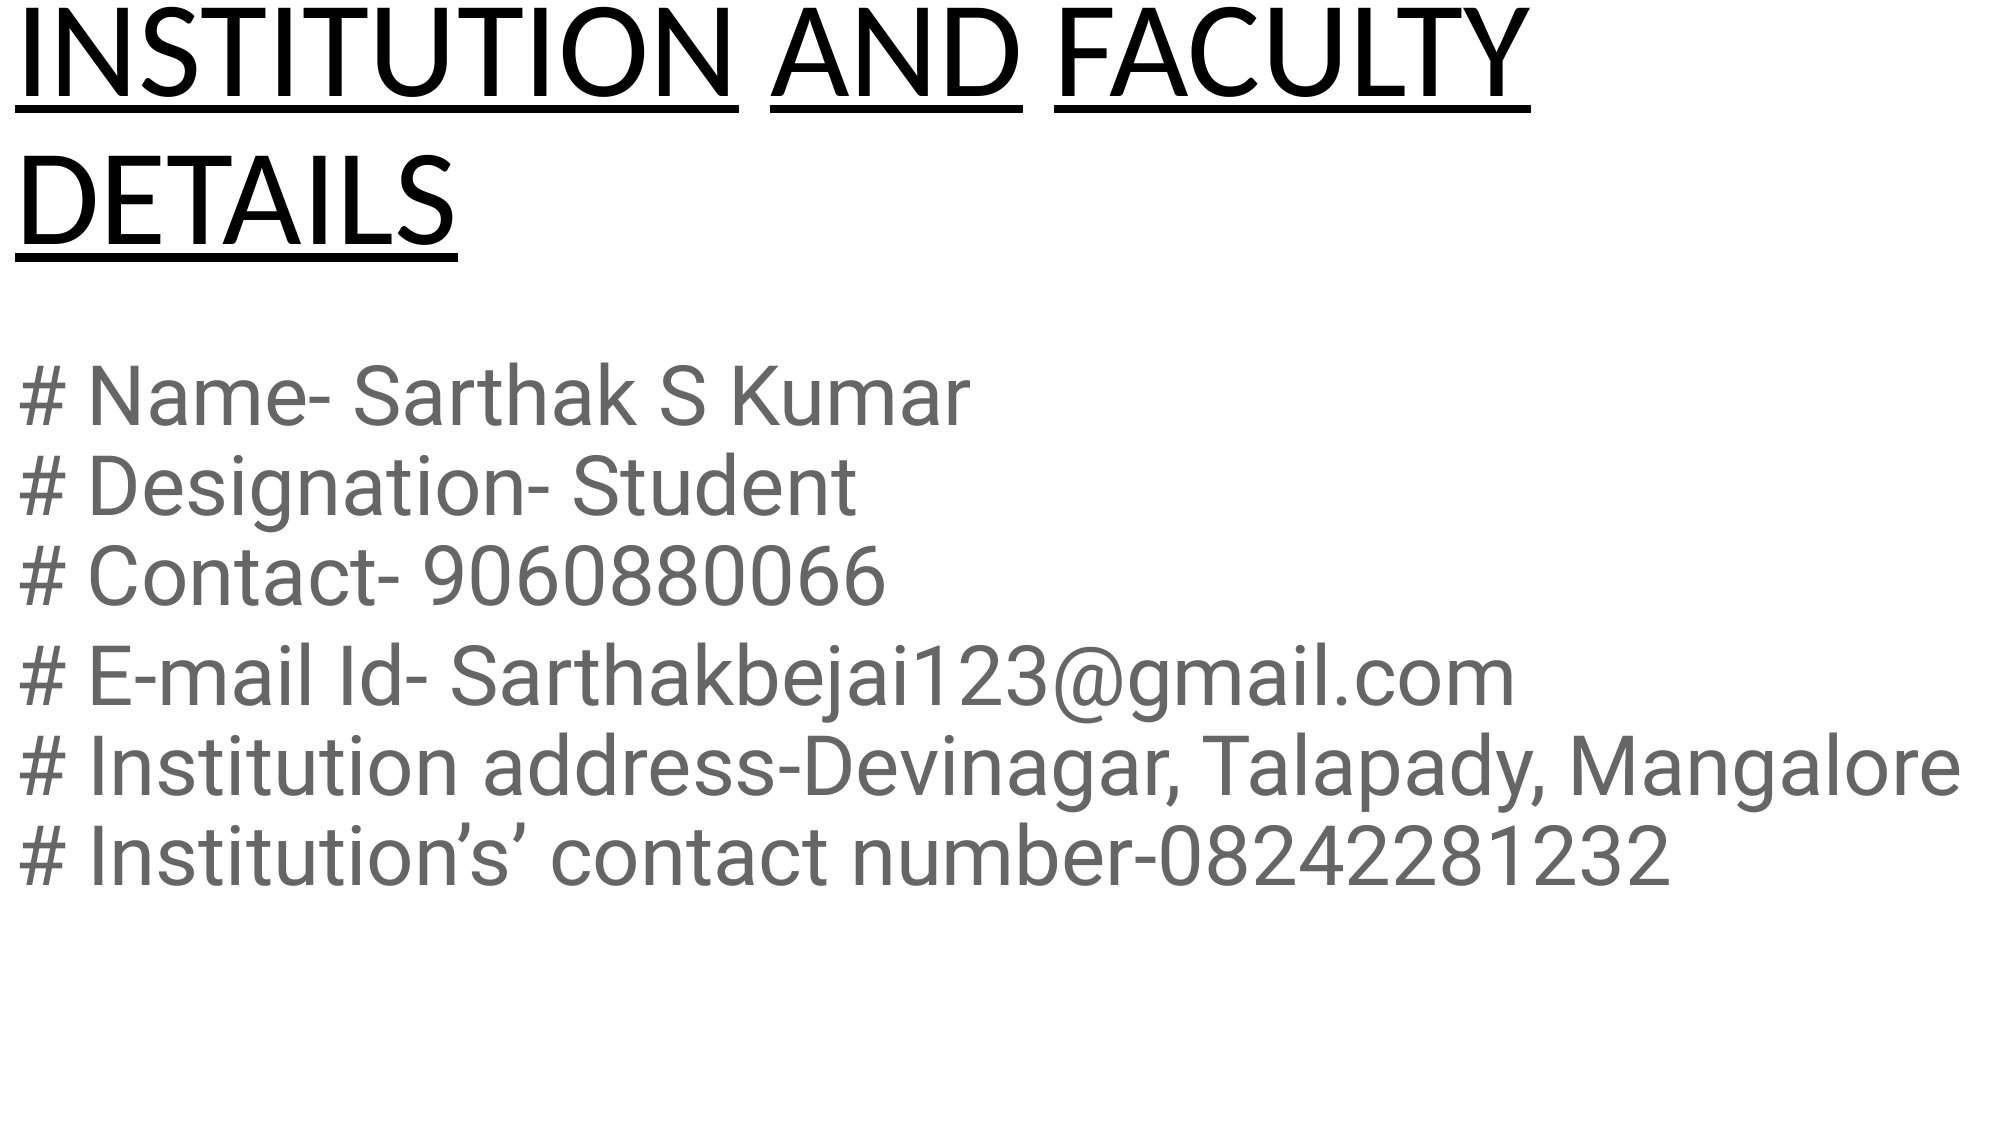

# INSTITUTION AND FACULTY DETAILS

# Name- Sarthak S Kumar # Designation- Student # Contact- 9060880066
# E-mail Id- Sarthakbejai123@gmail.com # Institution address-Devinagar, Talapady, Mangalore # Institution’s’ contact number-08242281232